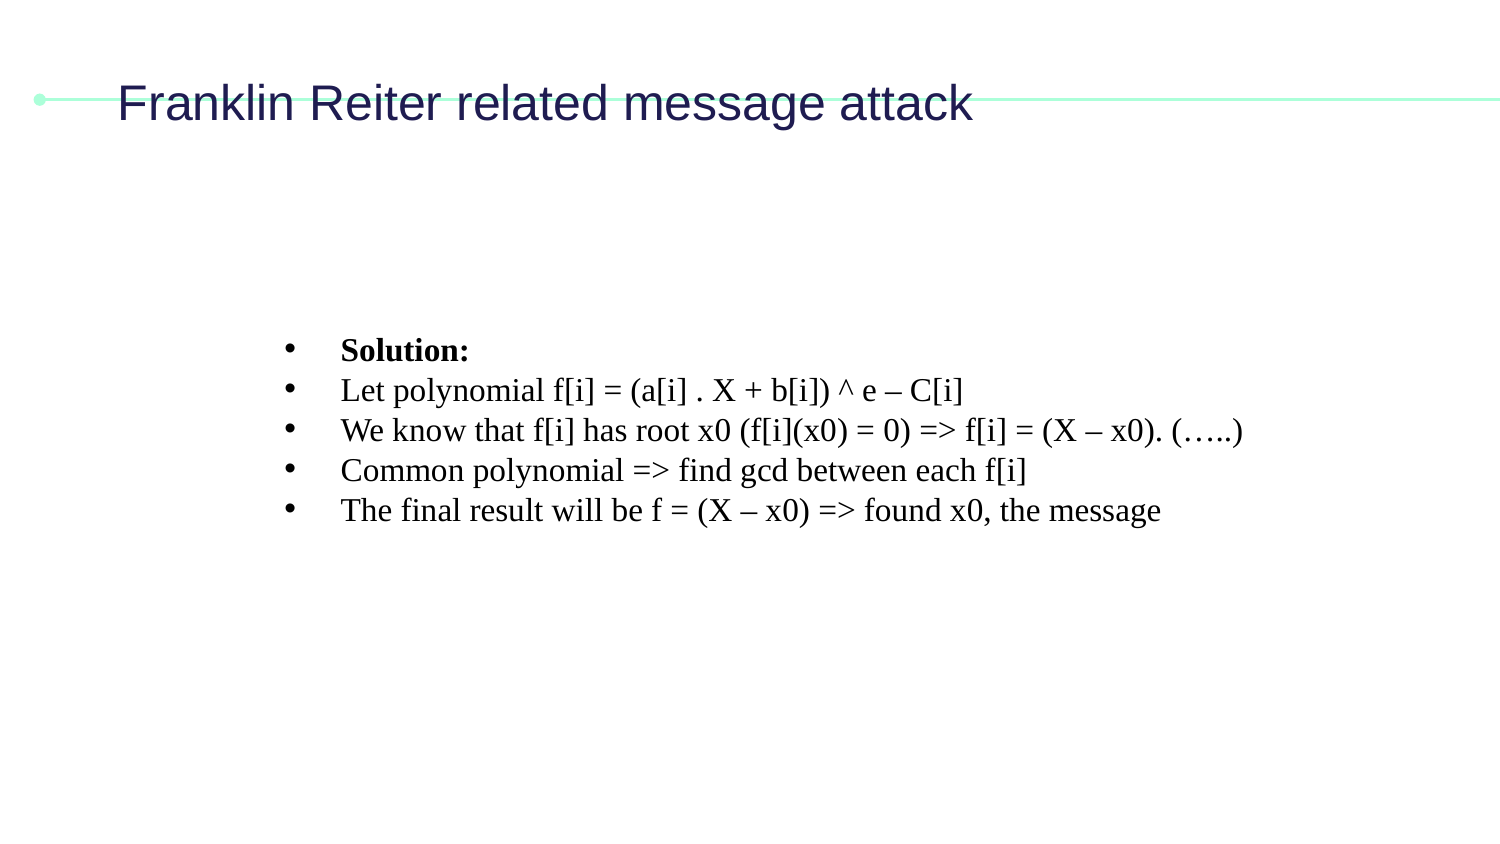

# Franklin Reiter related message attack
Solution:
Let polynomial f[i] = (a[i] . X + b[i]) ^ e – C[i]
We know that f[i] has root x0 (f[i](x0) = 0) => f[i] = (X – x0). (…..)
Common polynomial => find gcd between each f[i]
The final result will be f = (X – x0) => found x0, the message